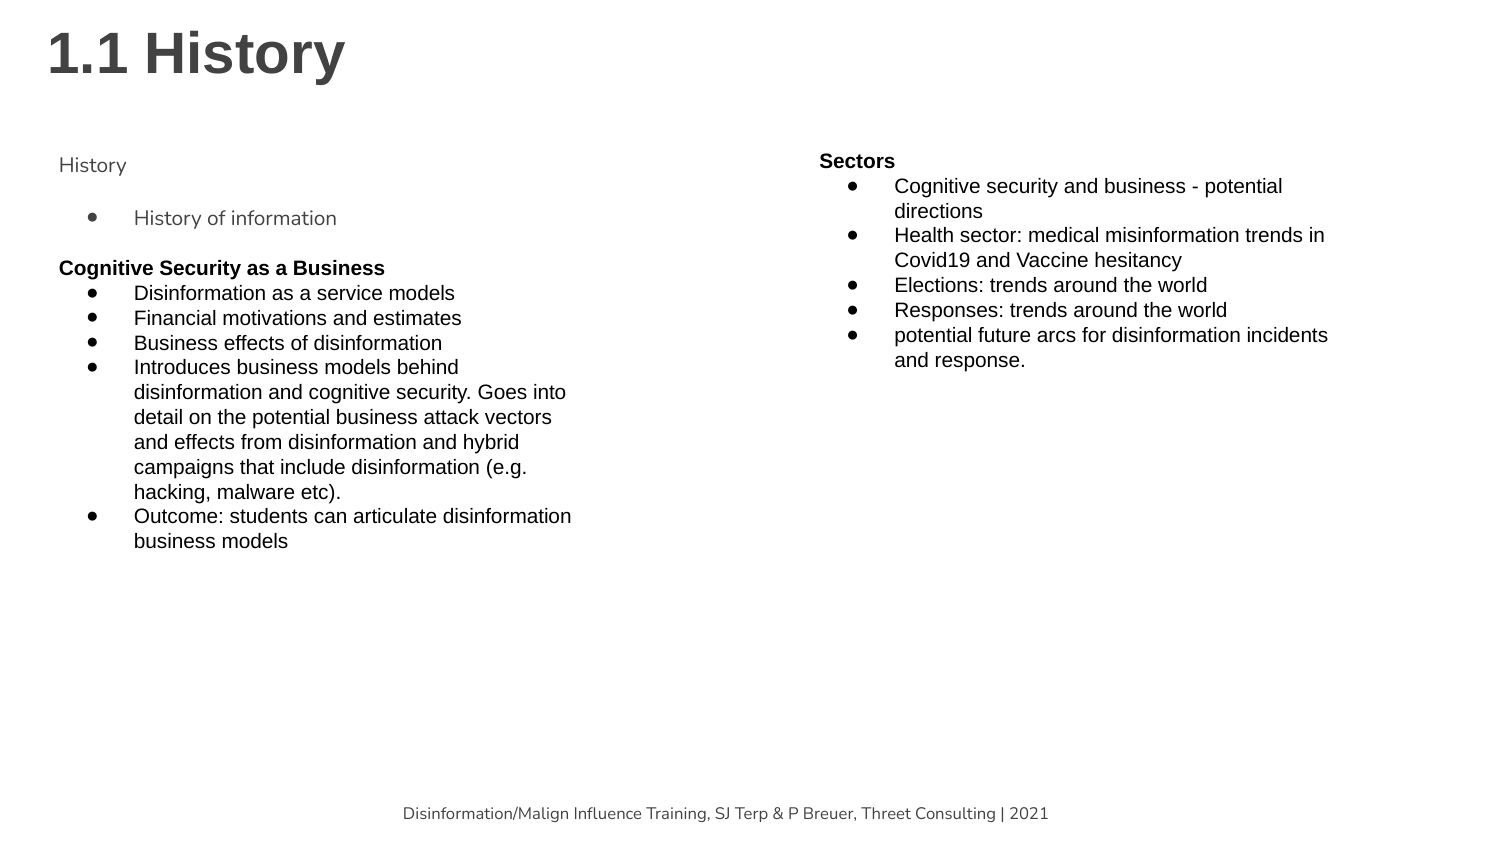

# 1.1 History
History
History of information
Cognitive Security as a Business
Disinformation as a service models
Financial motivations and estimates
Business effects of disinformation
Introduces business models behind disinformation and cognitive security. Goes into detail on the potential business attack vectors and effects from disinformation and hybrid campaigns that include disinformation (e.g. hacking, malware etc).
Outcome: students can articulate disinformation business models

Sectors
Cognitive security and business - potential directions
Health sector: medical misinformation trends in Covid19 and Vaccine hesitancy
Elections: trends around the world
Responses: trends around the world
potential future arcs for disinformation incidents and response.